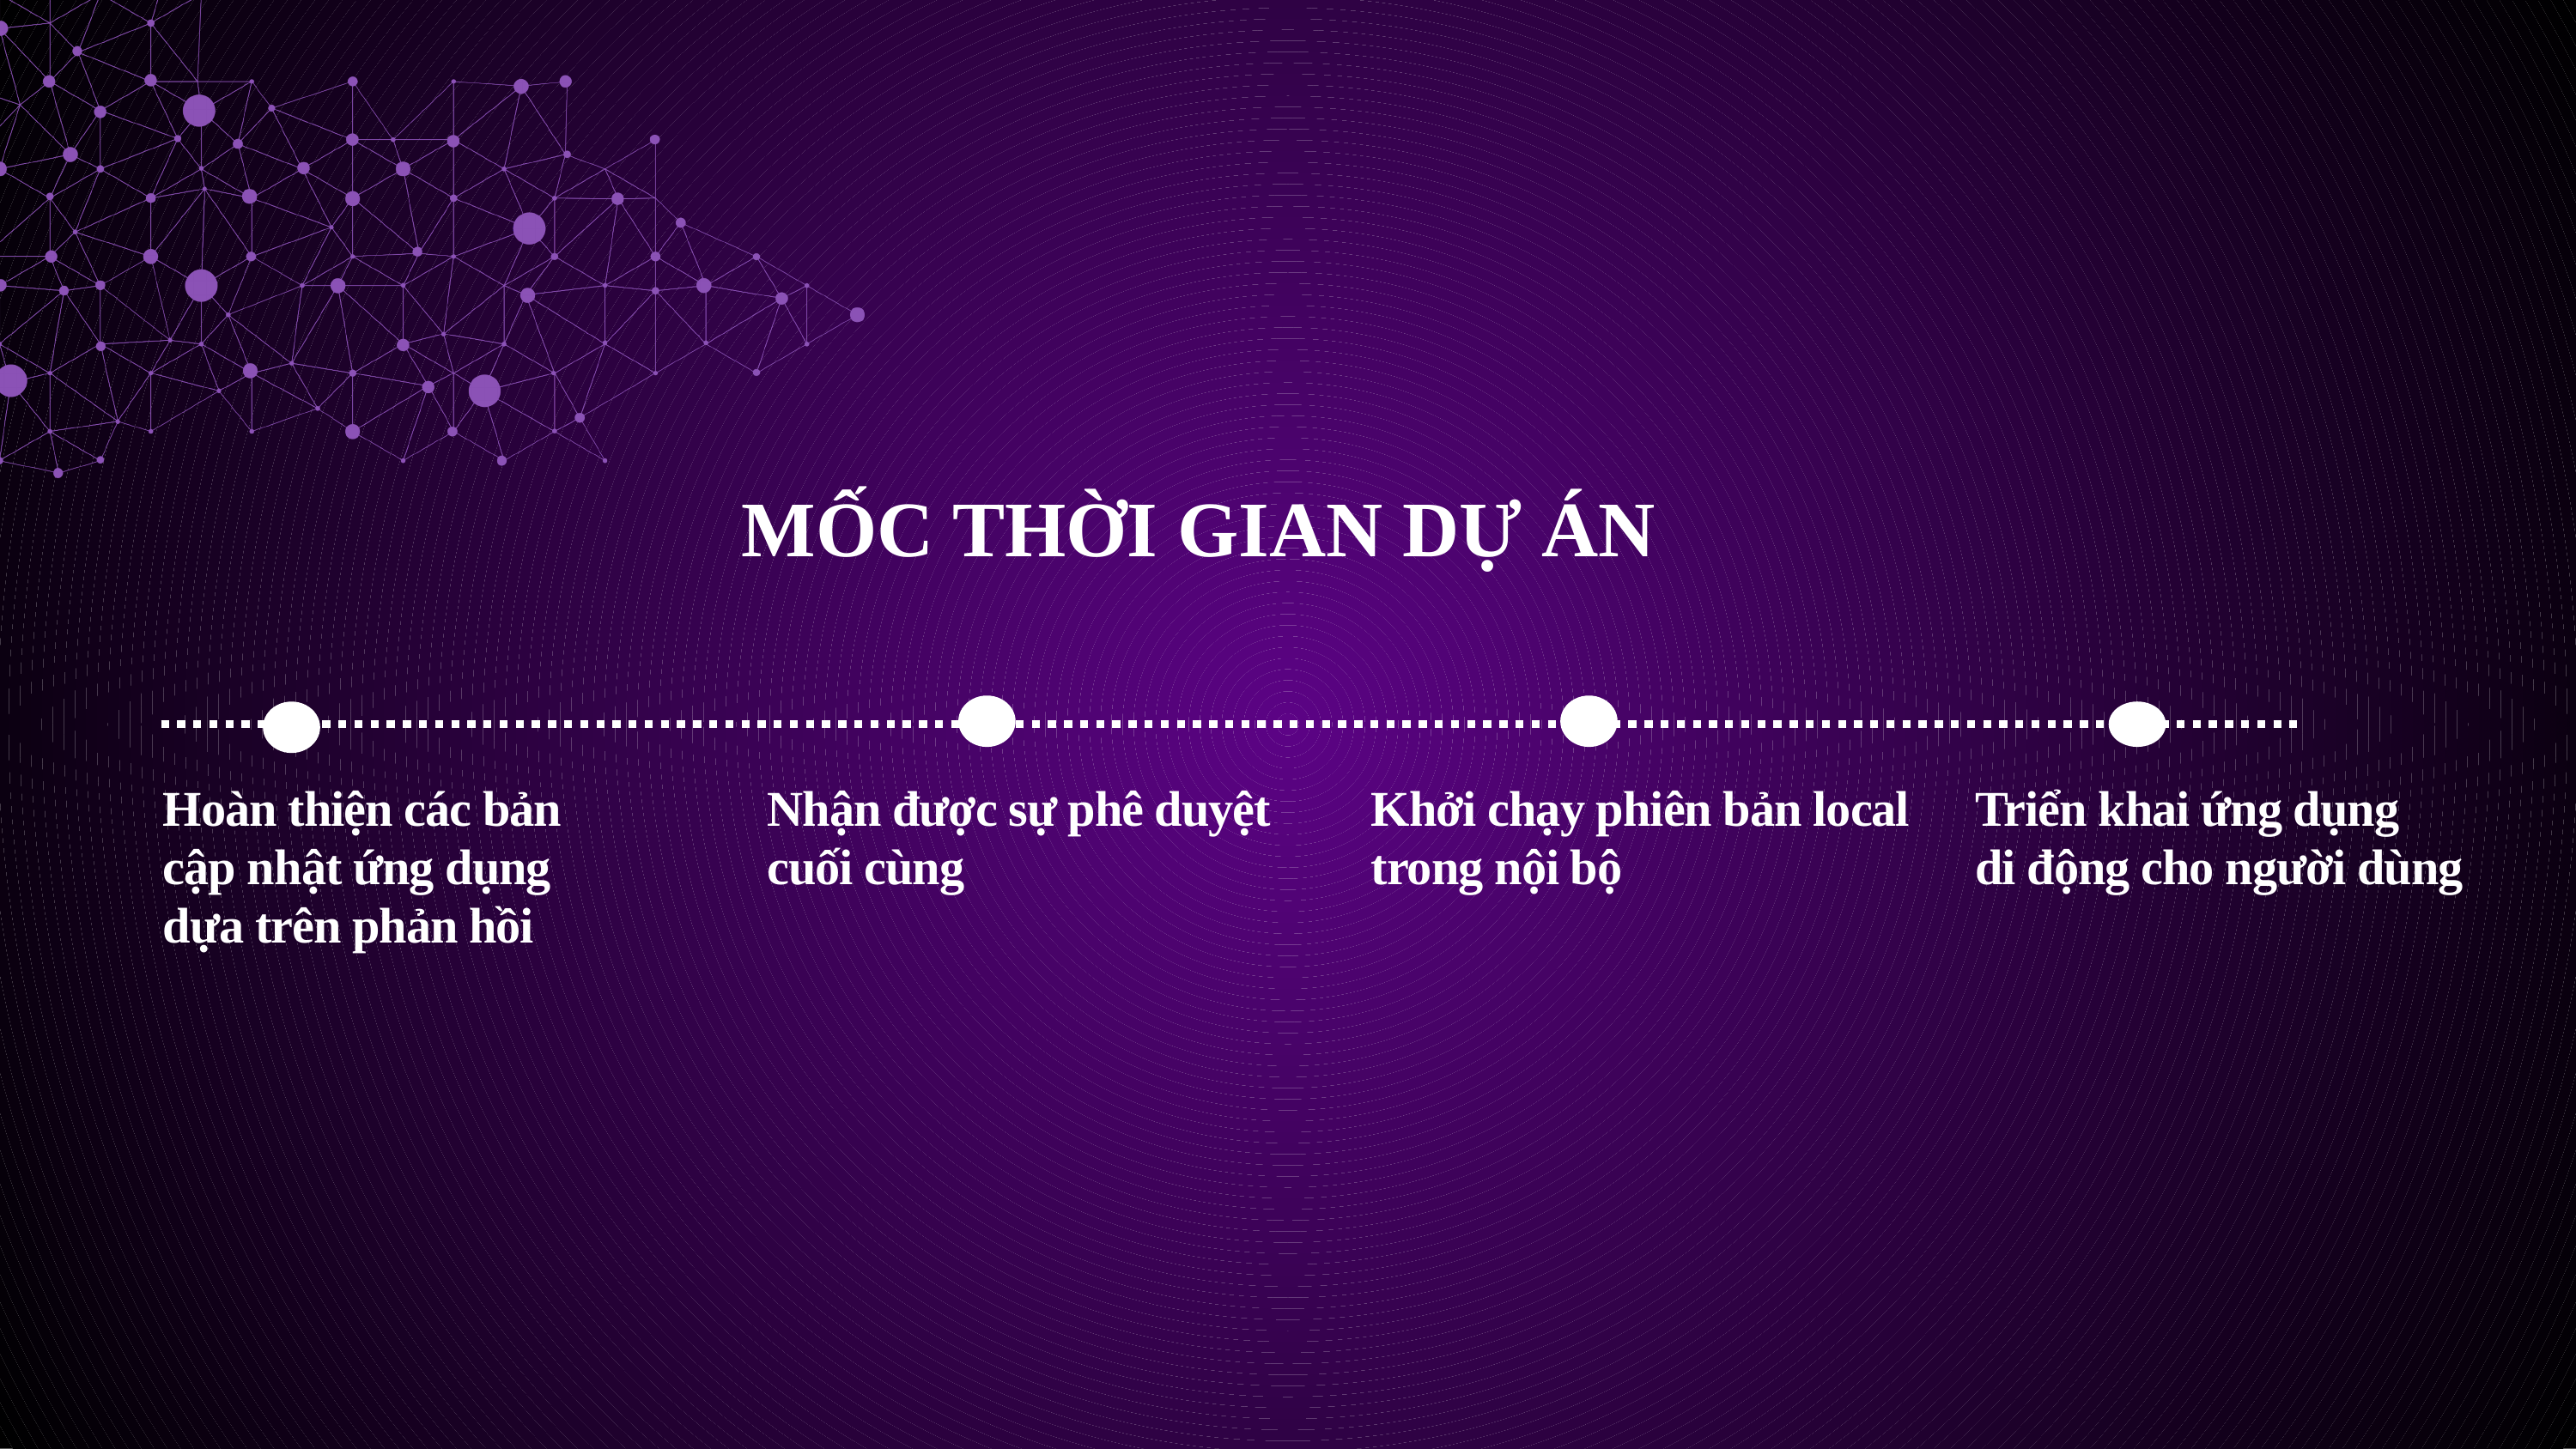

MỐC THỜI GIAN DỰ ÁN

Hoàn thiện các bản
cập nhật ứng dụng
dựa trên phản hồi
Khởi chạy phiên bản local trong nội bộ
Nhận được sự phê duyệt
cuối cùng
Triển khai ứng dụng
di động cho người dùng